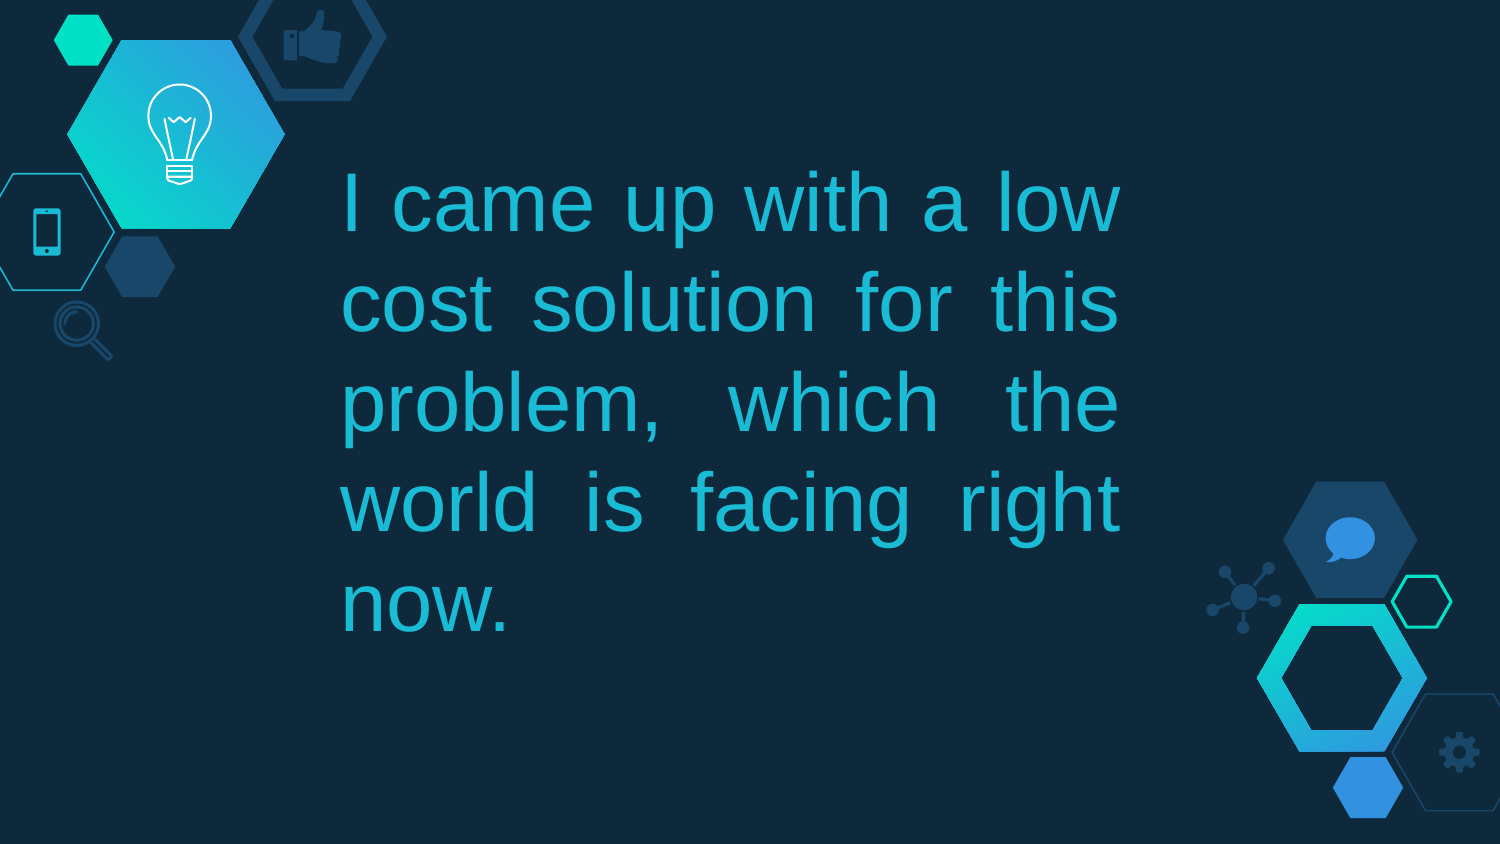

# I came up with a low cost solution for this problem, which the world is facing right now.